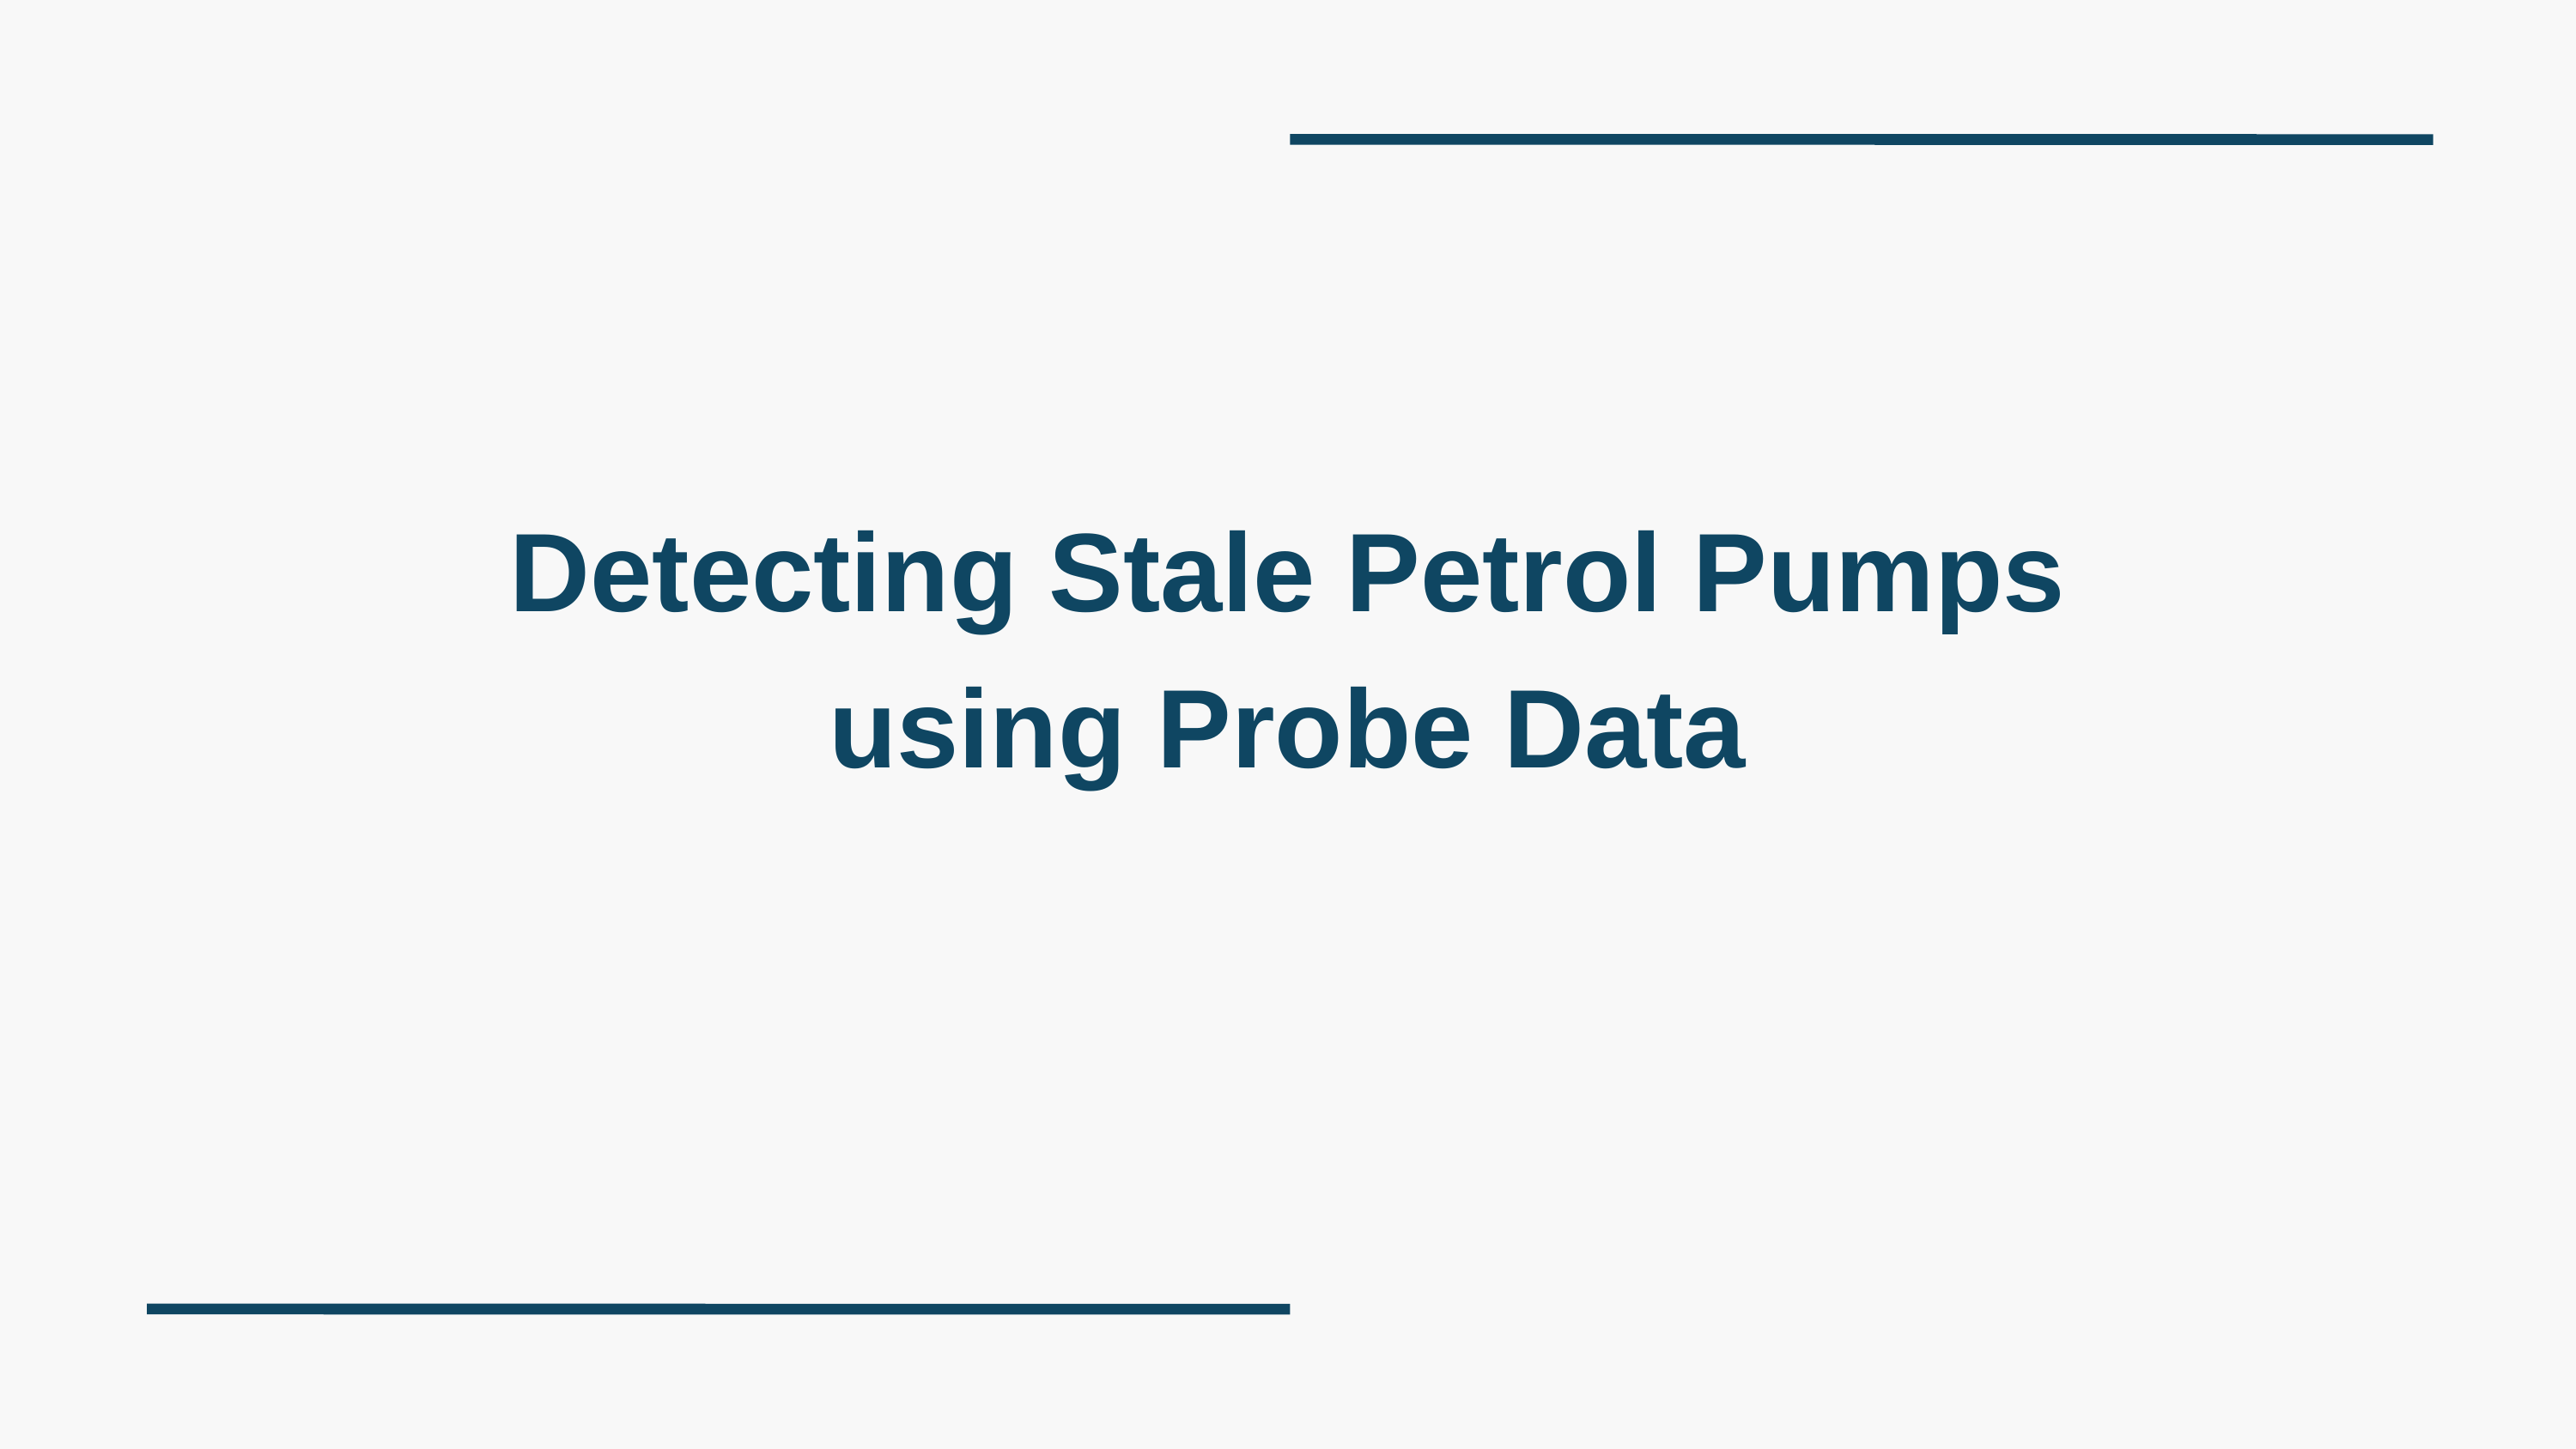

Detecting Stale Petrol Pumps using Probe Data